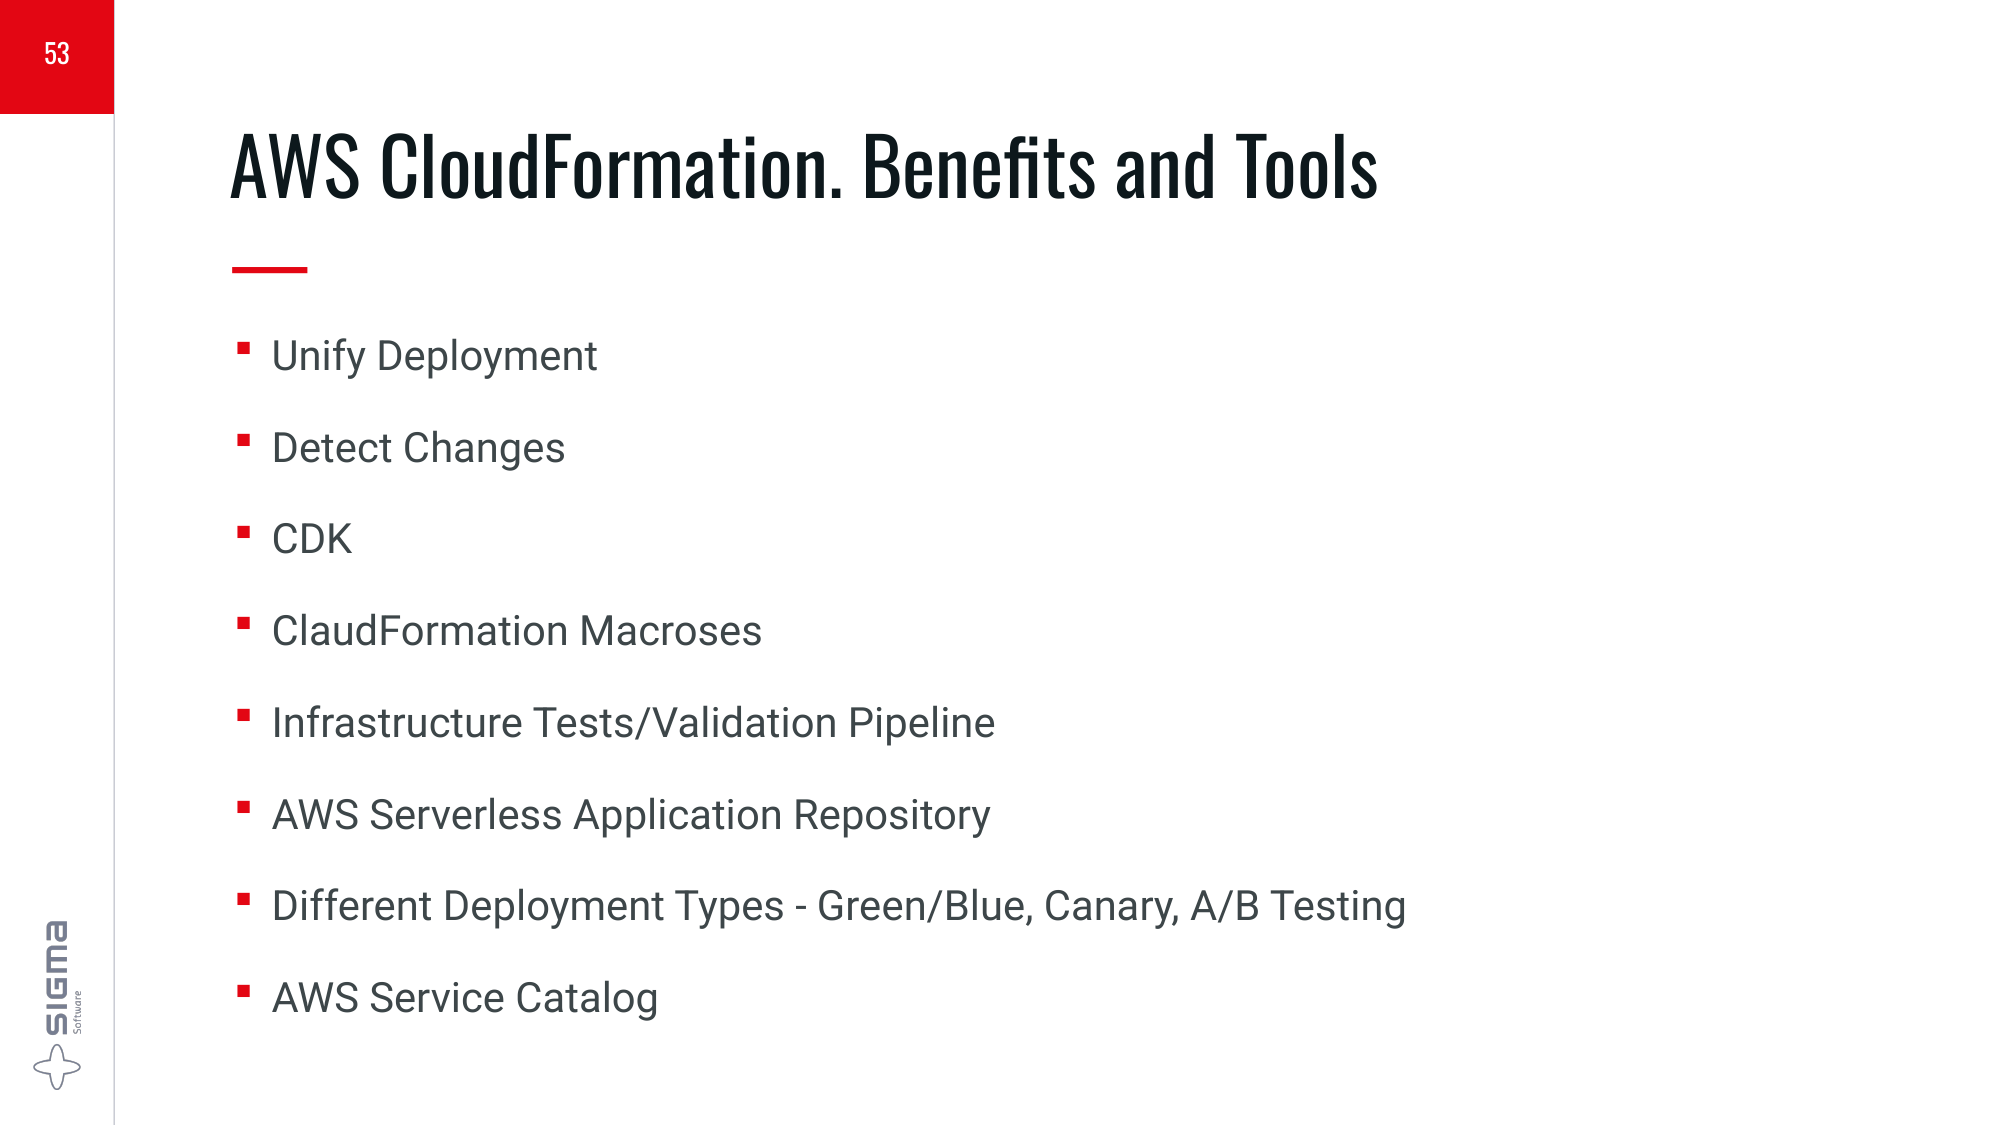

53
# AWS CloudFormation. Benefits and Tools —
Unify Deployment
Detect Changes
CDK
ClaudFormation Macroses
Infrastructure Tests/Validation Pipeline
AWS Serverless Application Repository
Different Deployment Types - Green/Blue, Canary, A/B Testing
AWS Service Catalog